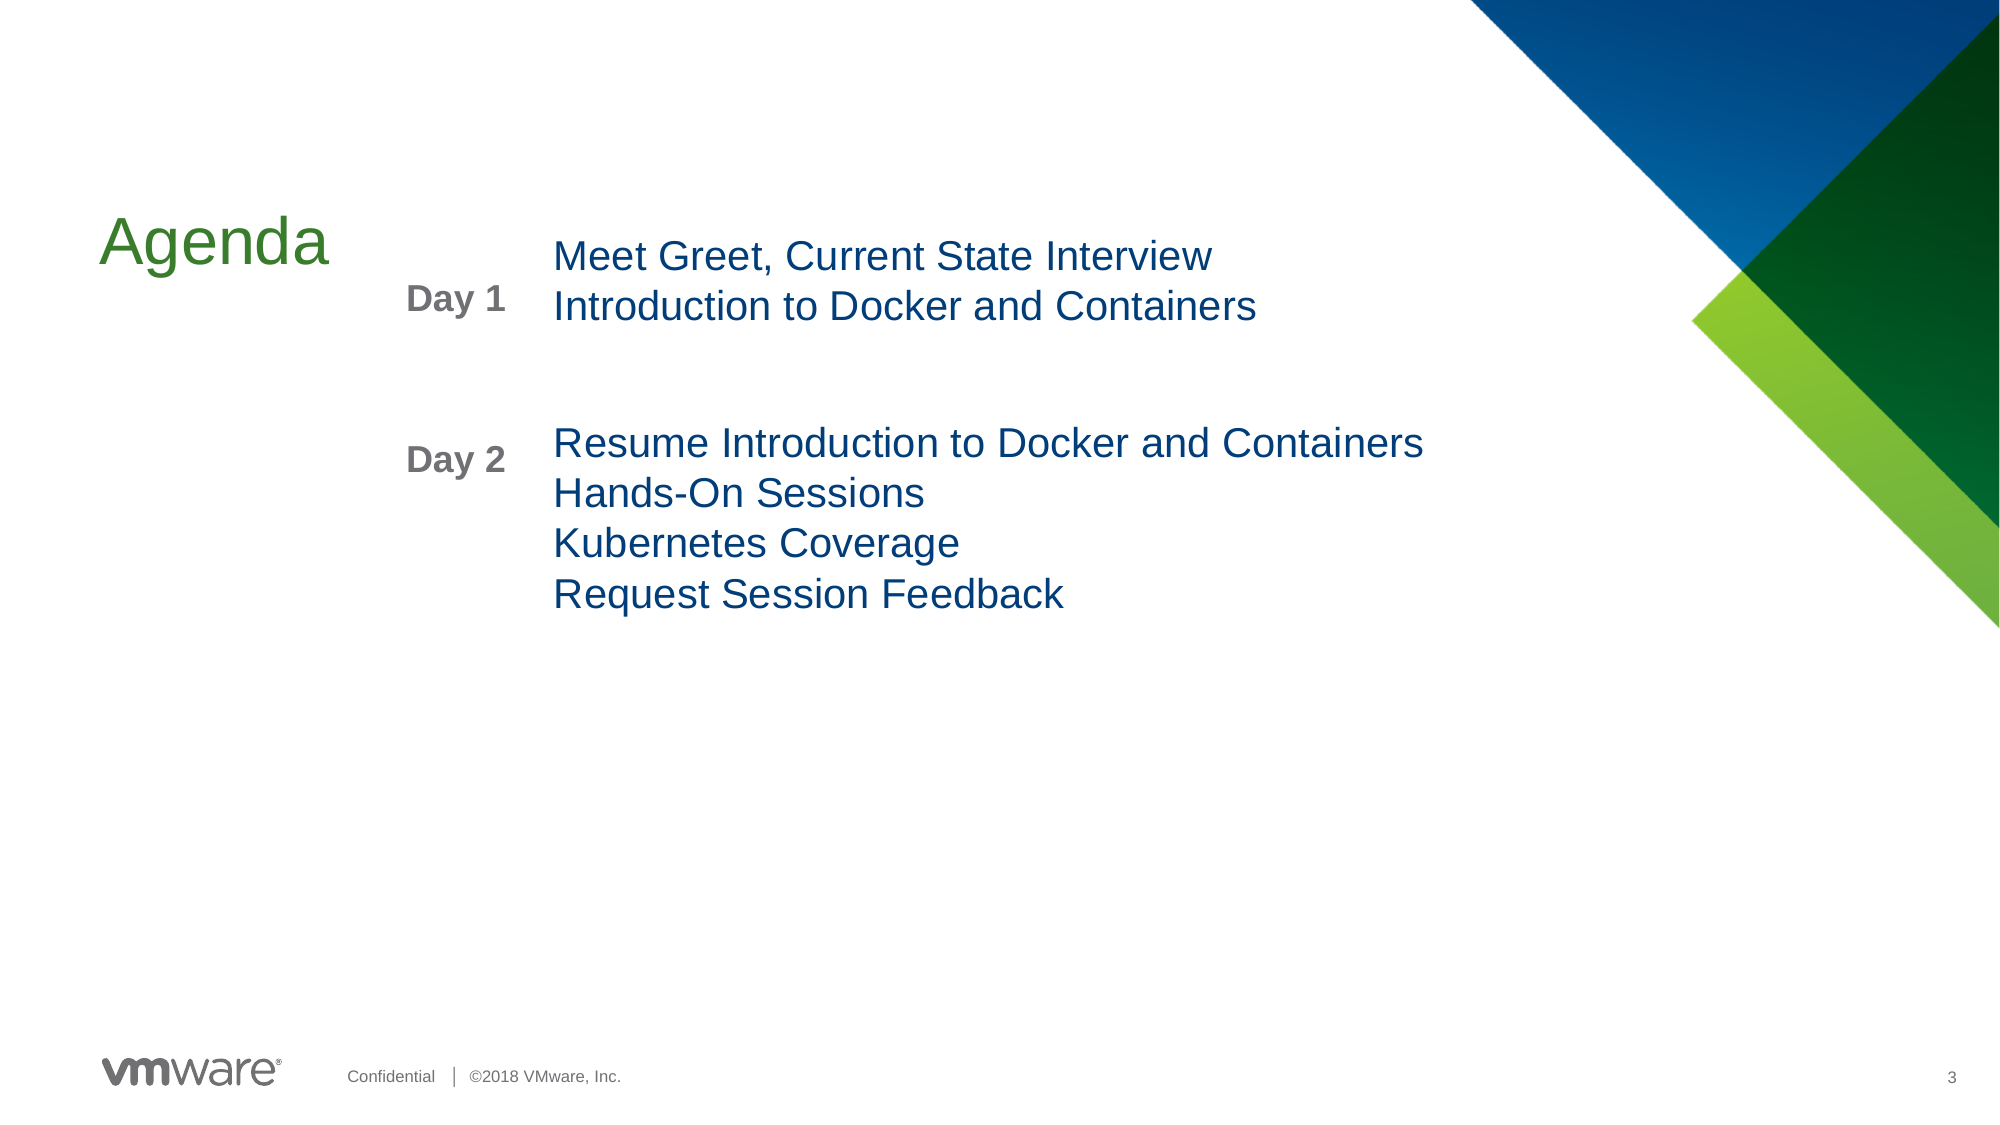

Meet Greet, Current State Interview
Introduction to Docker and Containers
Resume Introduction to Docker and Containers
Hands-On Sessions
Kubernetes Coverage
Request Session Feedback
Day 1
Day 2